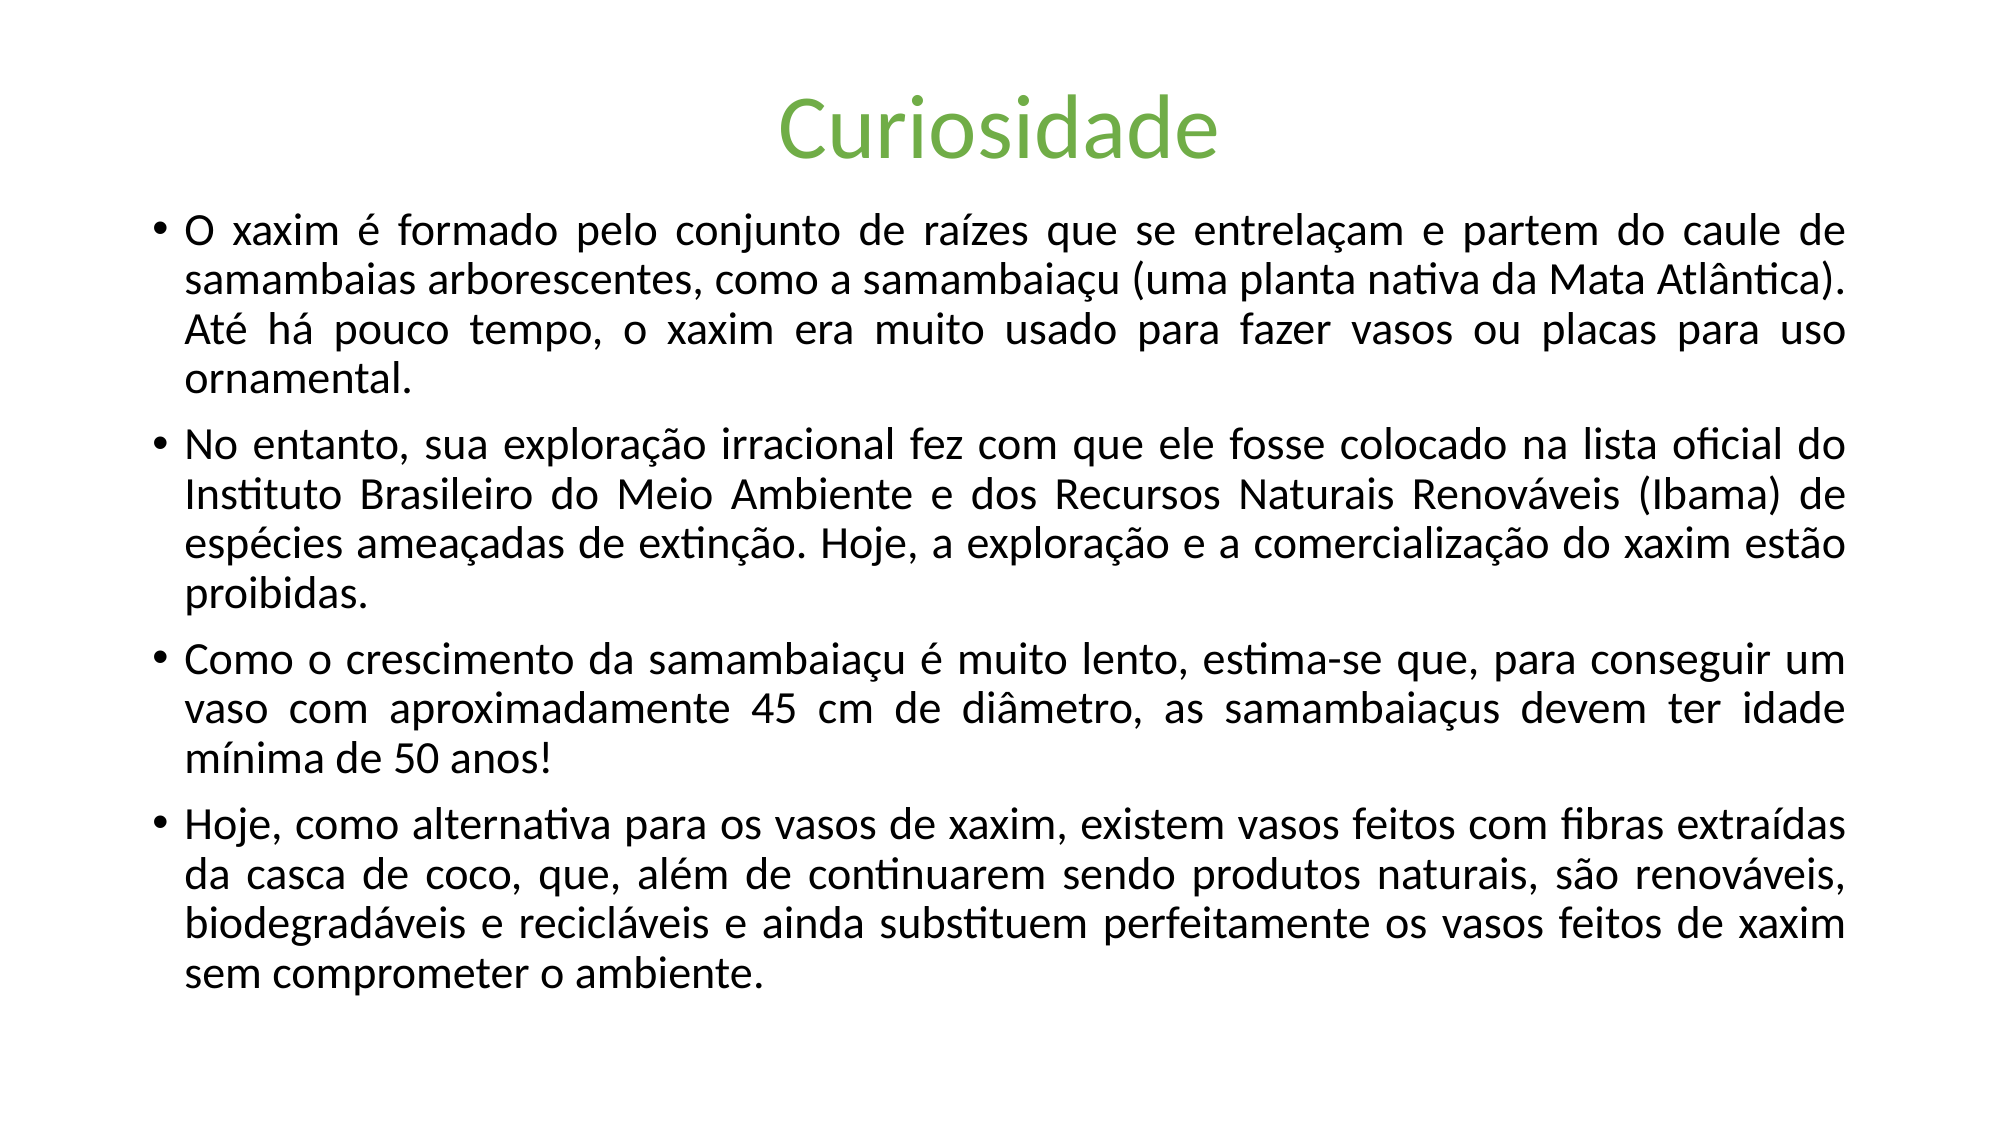

# Curiosidade
O xaxim é formado pelo conjunto de raízes que se entrelaçam e partem do caule de samambaias arborescentes, como a samambaiaçu (uma planta nativa da Mata Atlântica). Até há pouco tempo, o xaxim era muito usado para fazer vasos ou placas para uso ornamental.
No entanto, sua exploração irracional fez com que ele fosse colocado na lista oficial do Instituto Brasileiro do Meio Ambiente e dos Recursos Naturais Renováveis (Ibama) de espécies ameaçadas de extinção. Hoje, a exploração e a comercialização do xaxim estão proibidas.
Como o crescimento da samambaiaçu é muito lento, estima-se que, para conseguir um vaso com aproximadamente 45 cm de diâmetro, as samambaiaçus devem ter idade mínima de 50 anos!
Hoje, como alternativa para os vasos de xaxim, existem vasos feitos com fibras extraídas da casca de coco, que, além de continuarem sendo produtos naturais, são renováveis, biodegradáveis e recicláveis e ainda substituem perfeitamente os vasos feitos de xaxim sem comprometer o ambiente.